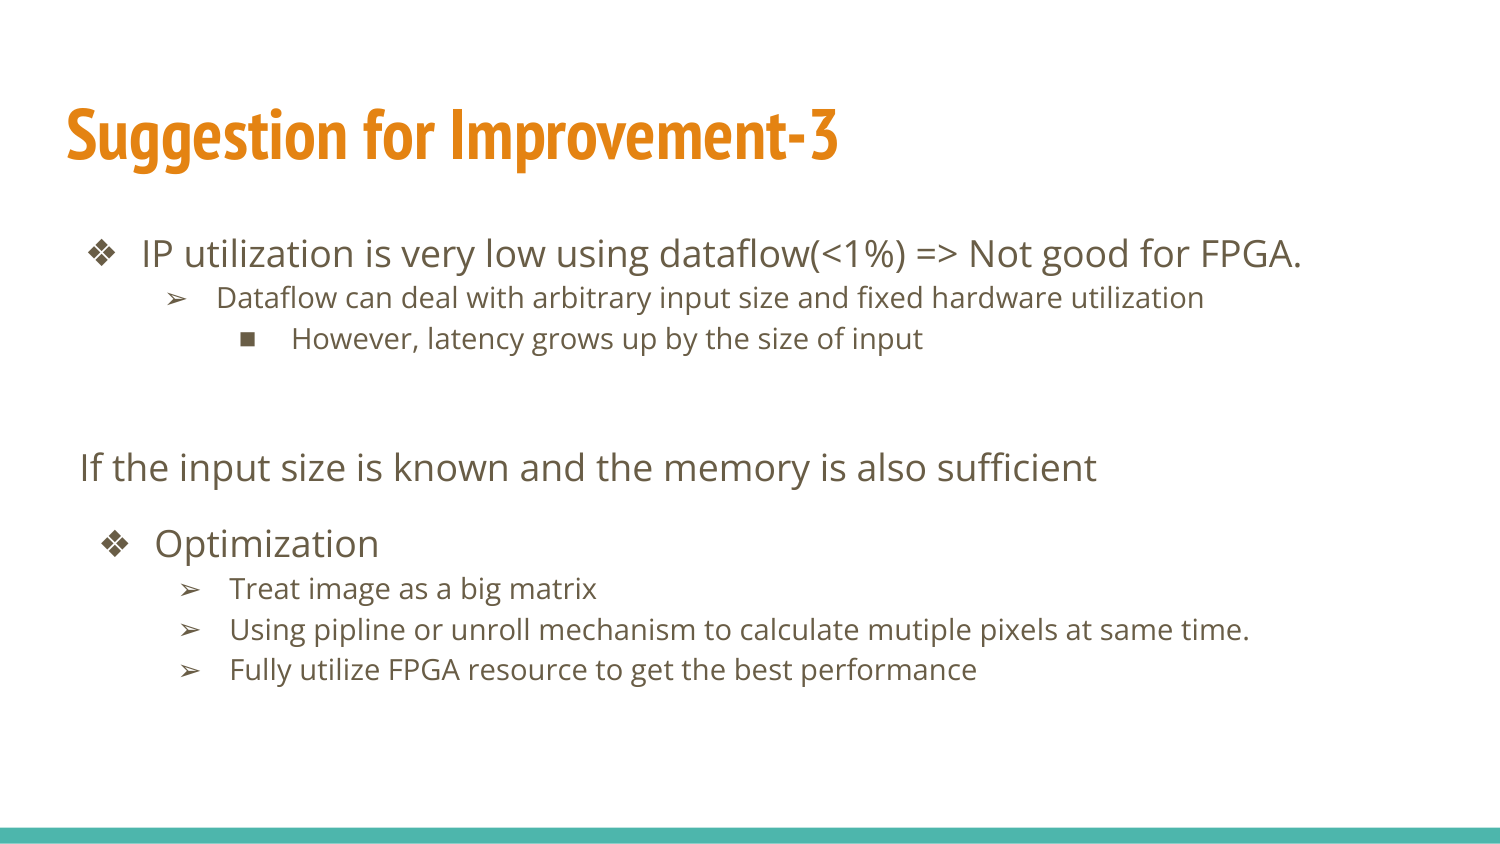

# Suggestion for Improvement-3

IP utilization is very low using dataflow(<1%) => Not good for FPGA.
Dataflow can deal with arbitrary input size and fixed hardware utilization
However, latency grows up by the size of input
If the input size is known and the memory is also sufficient
Optimization
Treat image as a big matrix
Using pipline or unroll mechanism to calculate mutiple pixels at same time.
Fully utilize FPGA resource to get the best performance